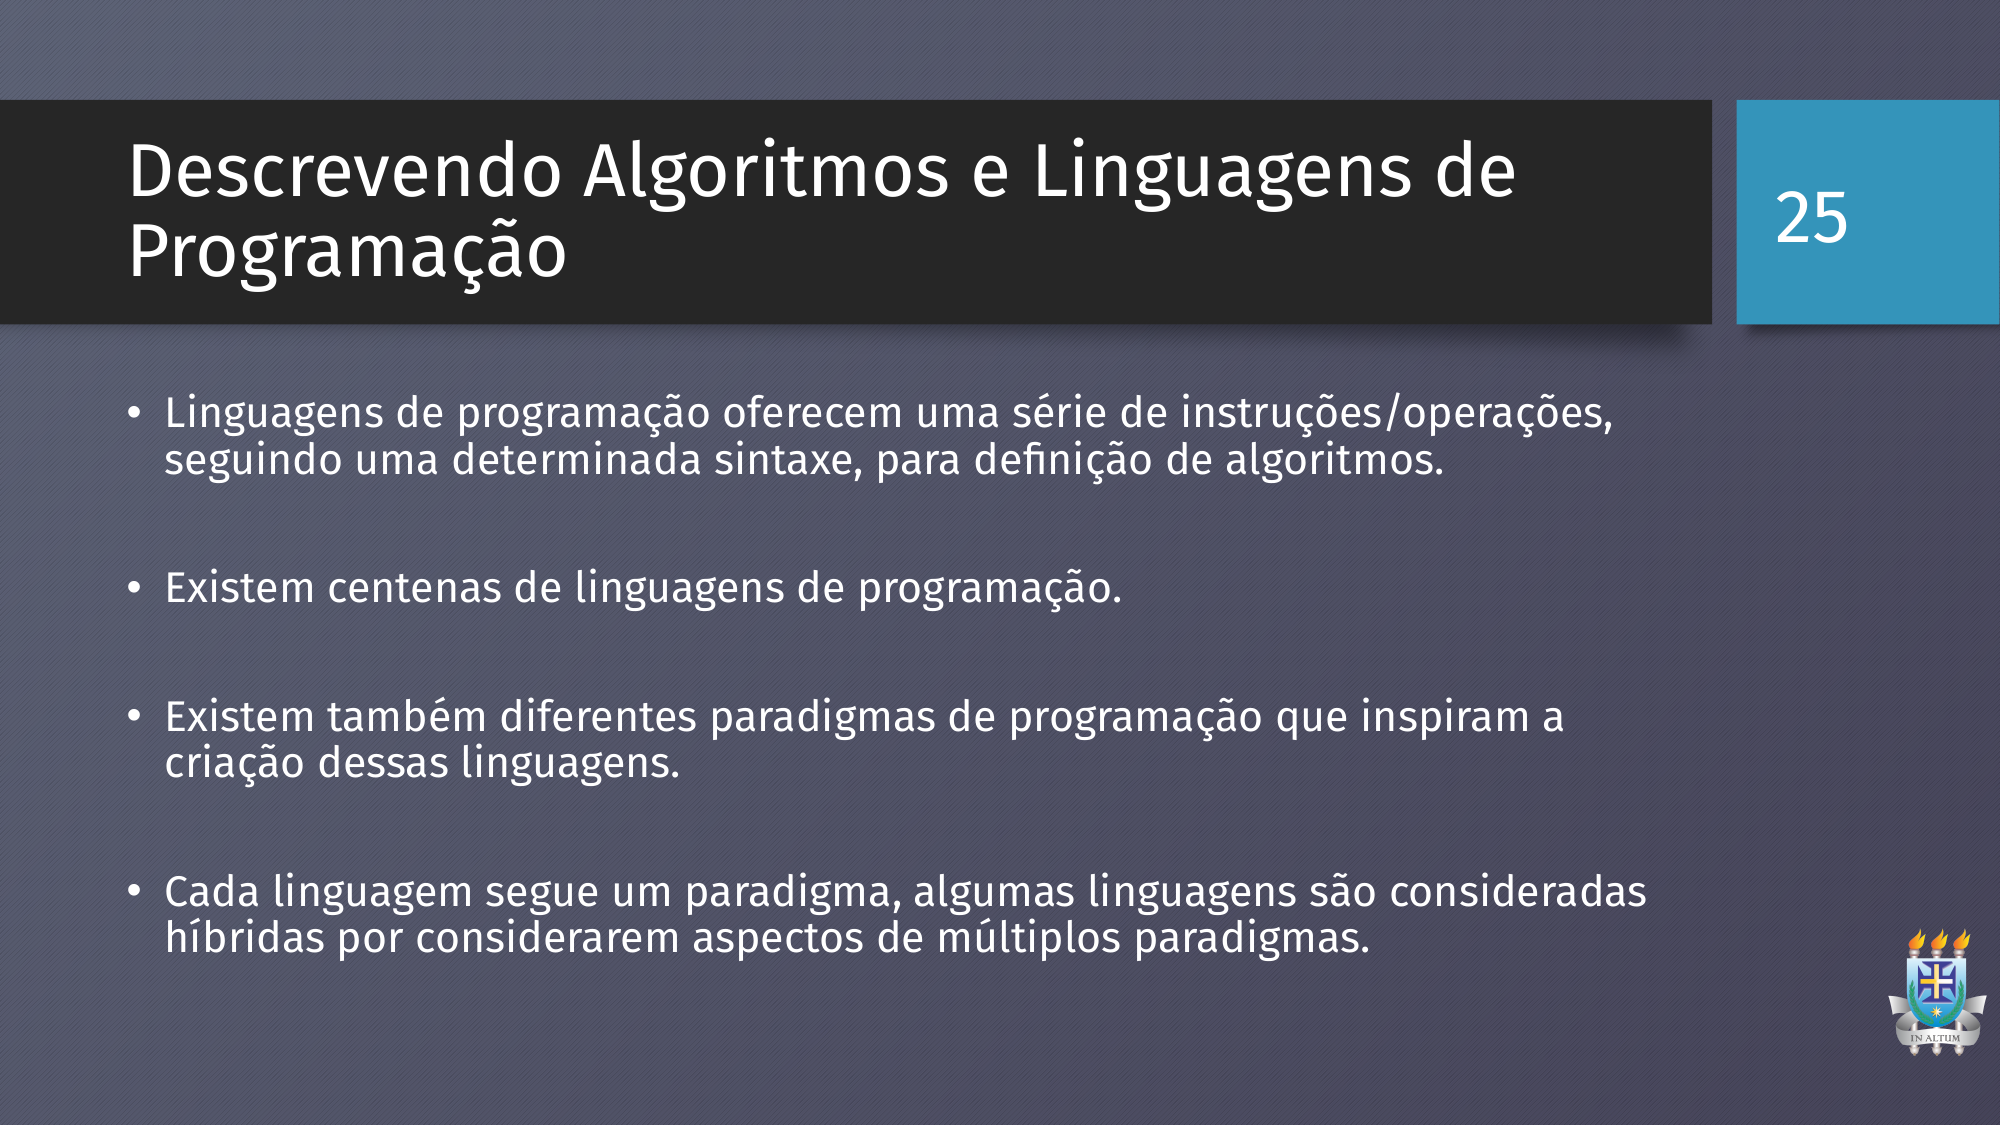

25
# Descrevendo Algoritmos e Linguagens de Programação
Linguagens de programação oferecem uma série de instruções/operações, seguindo uma determinada sintaxe, para definição de algoritmos.

Existem centenas de linguagens de programação.

Existem também diferentes paradigmas de programação que inspiram a criação dessas linguagens.

Cada linguagem segue um paradigma, algumas linguagens são consideradas híbridas por considerarem aspectos de múltiplos paradigmas.